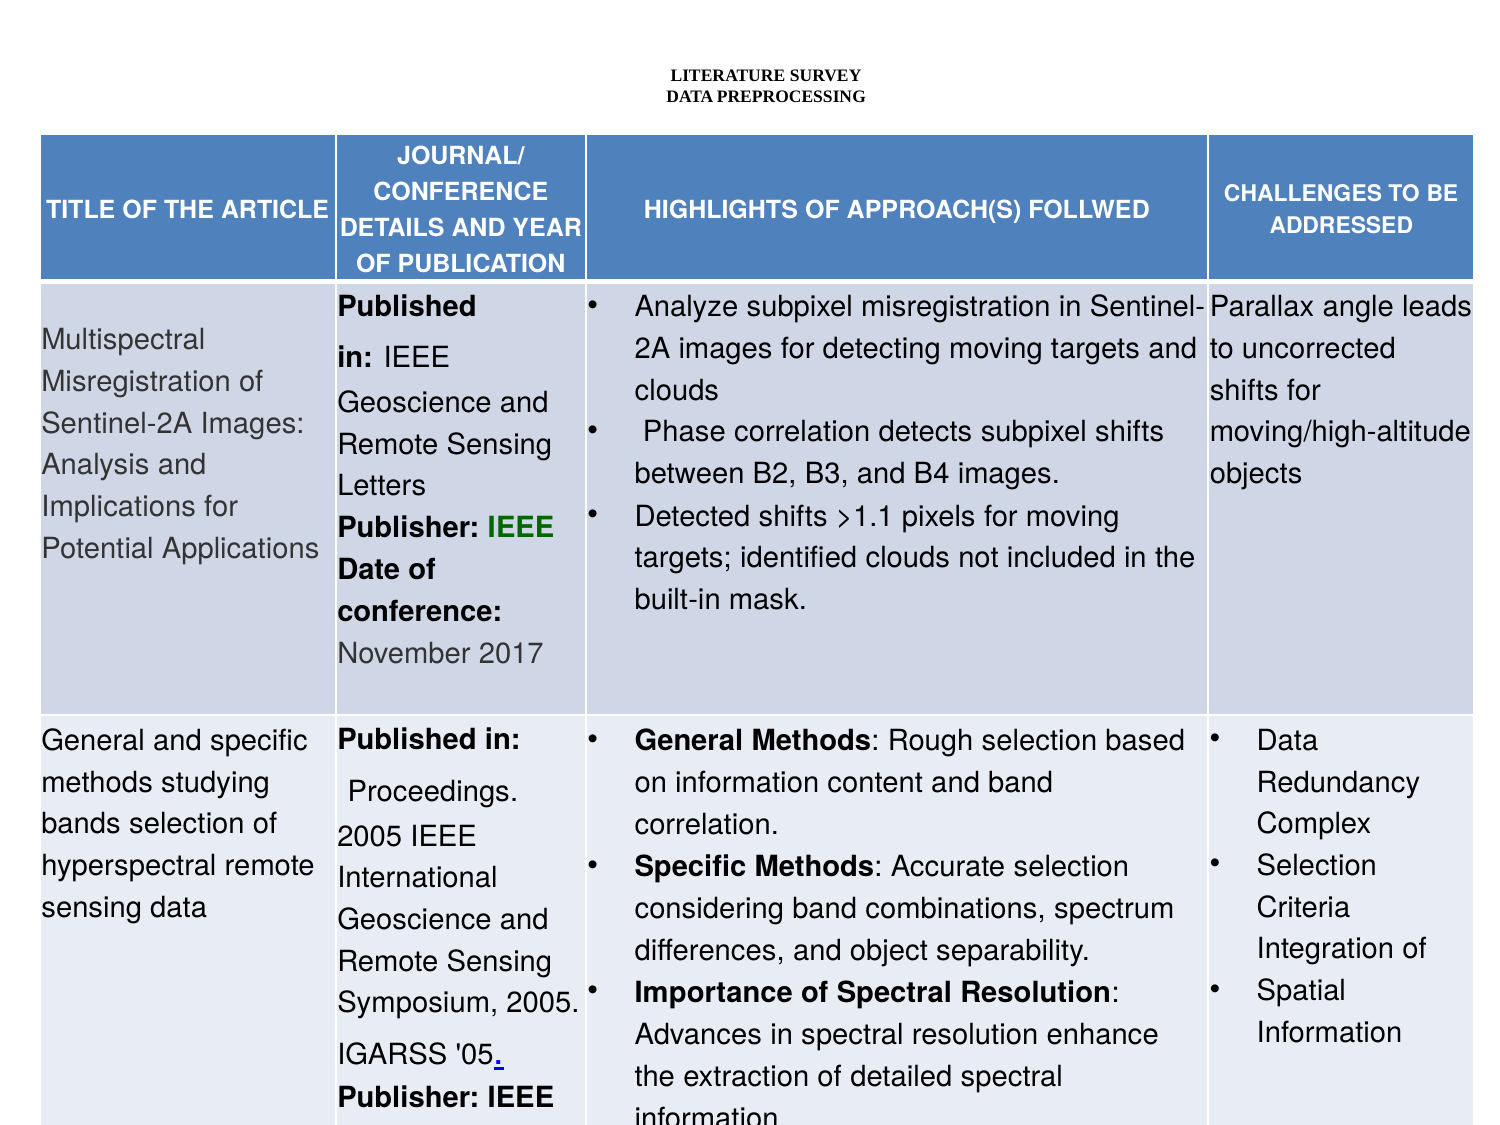

# LITERATURE SURVEY DATA PREPROCESSING
| TITLE OF THE ARTICLE | JOURNAL/CONFERENCE DETAILS AND YEAR OF PUBLICATION | HIGHLIGHTS OF APPROACH(S) FOLLWED | CHALLENGES TO BE ADDRESSED |
| --- | --- | --- | --- |
| Multispectral Misregistration of Sentinel-2A Images: Analysis and Implications for Potential Applications | Published in: IEEE Geoscience and Remote Sensing Letters Publisher: IEEE Date of conference: November 2017 | Analyze subpixel misregistration in Sentinel-2A images for detecting moving targets and clouds Phase correlation detects subpixel shifts between B2, B3, and B4 images. Detected shifts >1.1 pixels for moving targets; identified clouds not included in the built-in mask. | Parallax angle leads to uncorrected shifts for moving/high-altitude objects |
| General and specific methods studying bands selection of hyperspectral remote sensing data | Published in:  Proceedings. 2005 IEEE International Geoscience and Remote Sensing Symposium, 2005. IGARSS '05. Publisher: IEEE Date of conference: Dec 2005 | General Methods: Rough selection based on information content and band correlation. Specific Methods: Accurate selection considering band combinations, spectrum differences, and object separability. Importance of Spectral Resolution: Advances in spectral resolution enhance the extraction of detailed spectral information. Demonstration: Utilizes PHI data to illustrate methods and their application to real-world scenarios. | Data Redundancy Complex Selection Criteria Integration of Spatial Information |